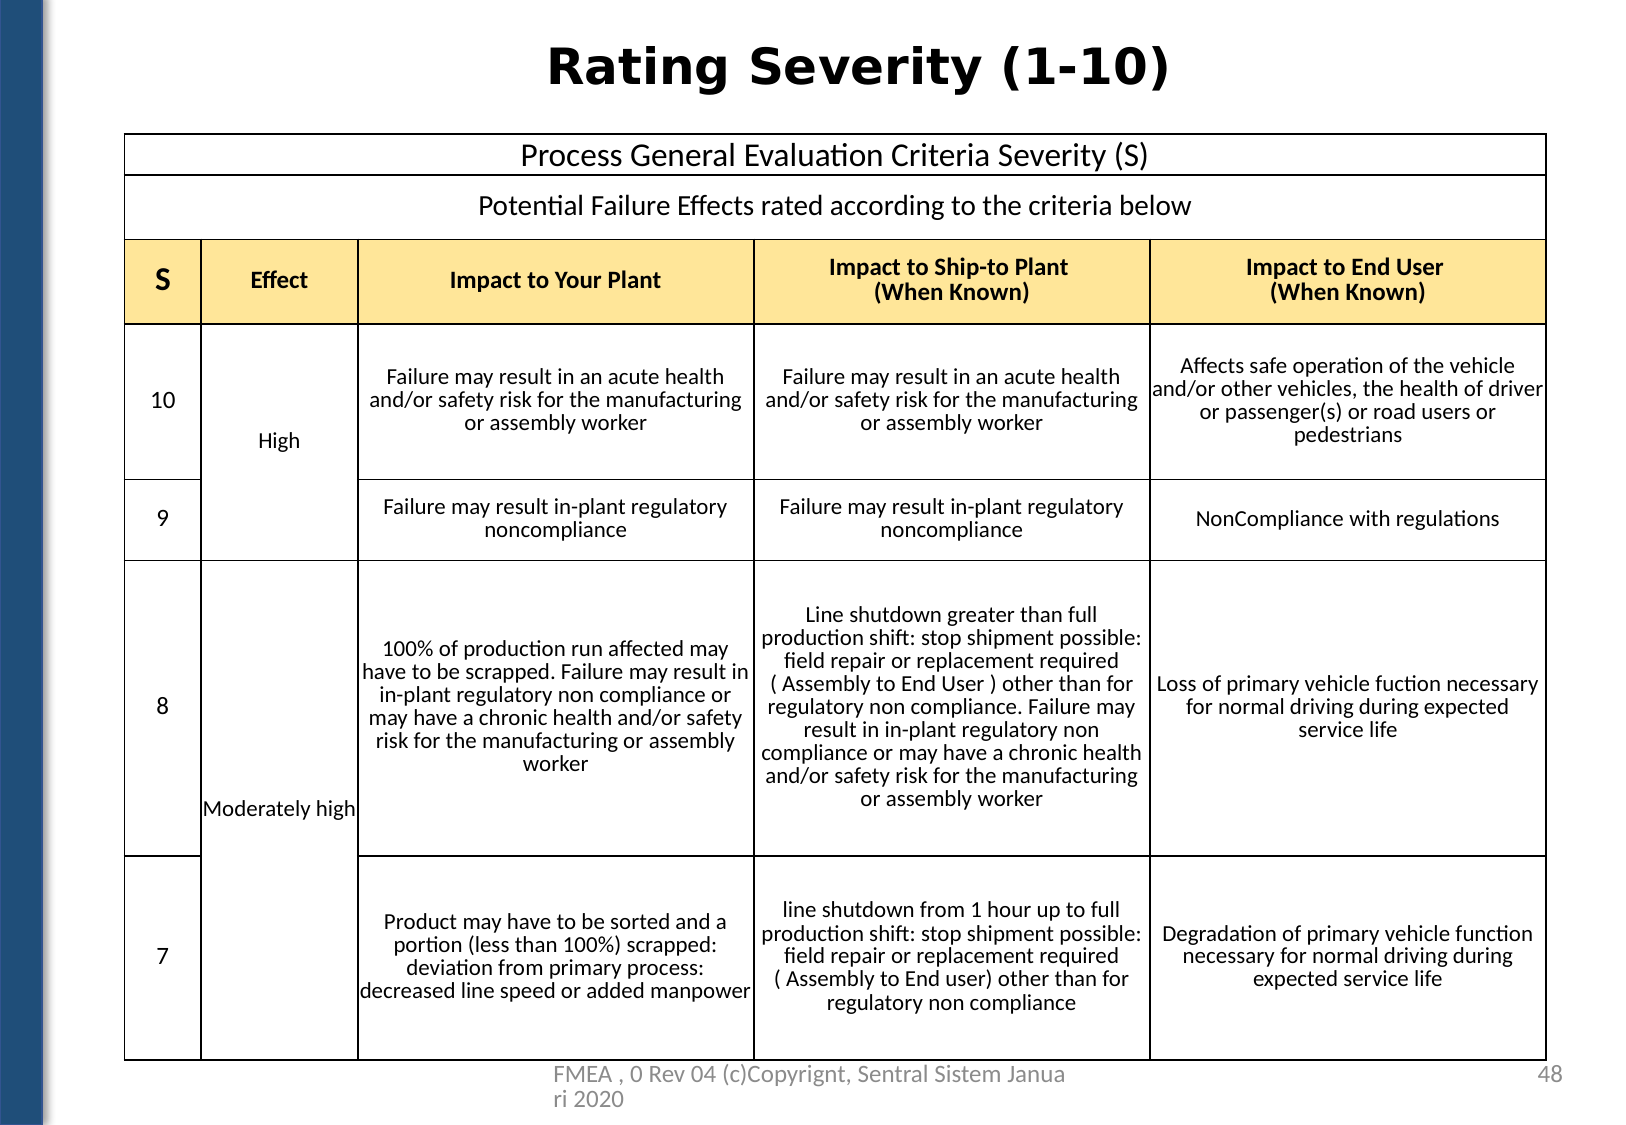

Rating Severity (1-10)
| Process General Evaluation Criteria Severity (S) |  |  |  |  |
| --- | --- | --- | --- | --- |
| Potential Failure Effects rated according to the criteria below |  |  |  |  |
| S | Effect | Impact to Your Plant | Impact to Ship-to Plant (When Known) | Impact to End User (When Known) |
| 10 | High | Failure may result in an acute health and/or safety risk for the manufacturing or assembly worker | Failure may result in an acute health and/or safety risk for the manufacturing or assembly worker | Affects safe operation of the vehicle and/or other vehicles, the health of driver or passenger(s) or road users or pedestrians |
| 9 |  | Failure may result in-plant regulatory noncompliance | Failure may result in-plant regulatory noncompliance | NonCompliance with regulations |
| 8 | Moderately high | 100% of production run affected may have to be scrapped. Failure may result in in-plant regulatory non compliance or may have a chronic health and/or safety risk for the manufacturing or assembly worker | Line shutdown greater than full production shift: stop shipment possible: field repair or replacement required ( Assembly to End User ) other than for regulatory non compliance. Failure may result in in-plant regulatory non compliance or may have a chronic health and/or safety risk for the manufacturing or assembly worker | Loss of primary vehicle fuction necessary for normal driving during expected service life |
| 7 |  | Product may have to be sorted and a portion (less than 100%) scrapped: deviation from primary process: decreased line speed or added manpower | line shutdown from 1 hour up to full production shift: stop shipment possible: field repair or replacement required ( Assembly to End user) other than for regulatory non compliance | Degradation of primary vehicle function necessary for normal driving during expected service life |
FMEA , 0 Rev 04 (c)Copyrignt, Sentral Sistem Januari 2020
48